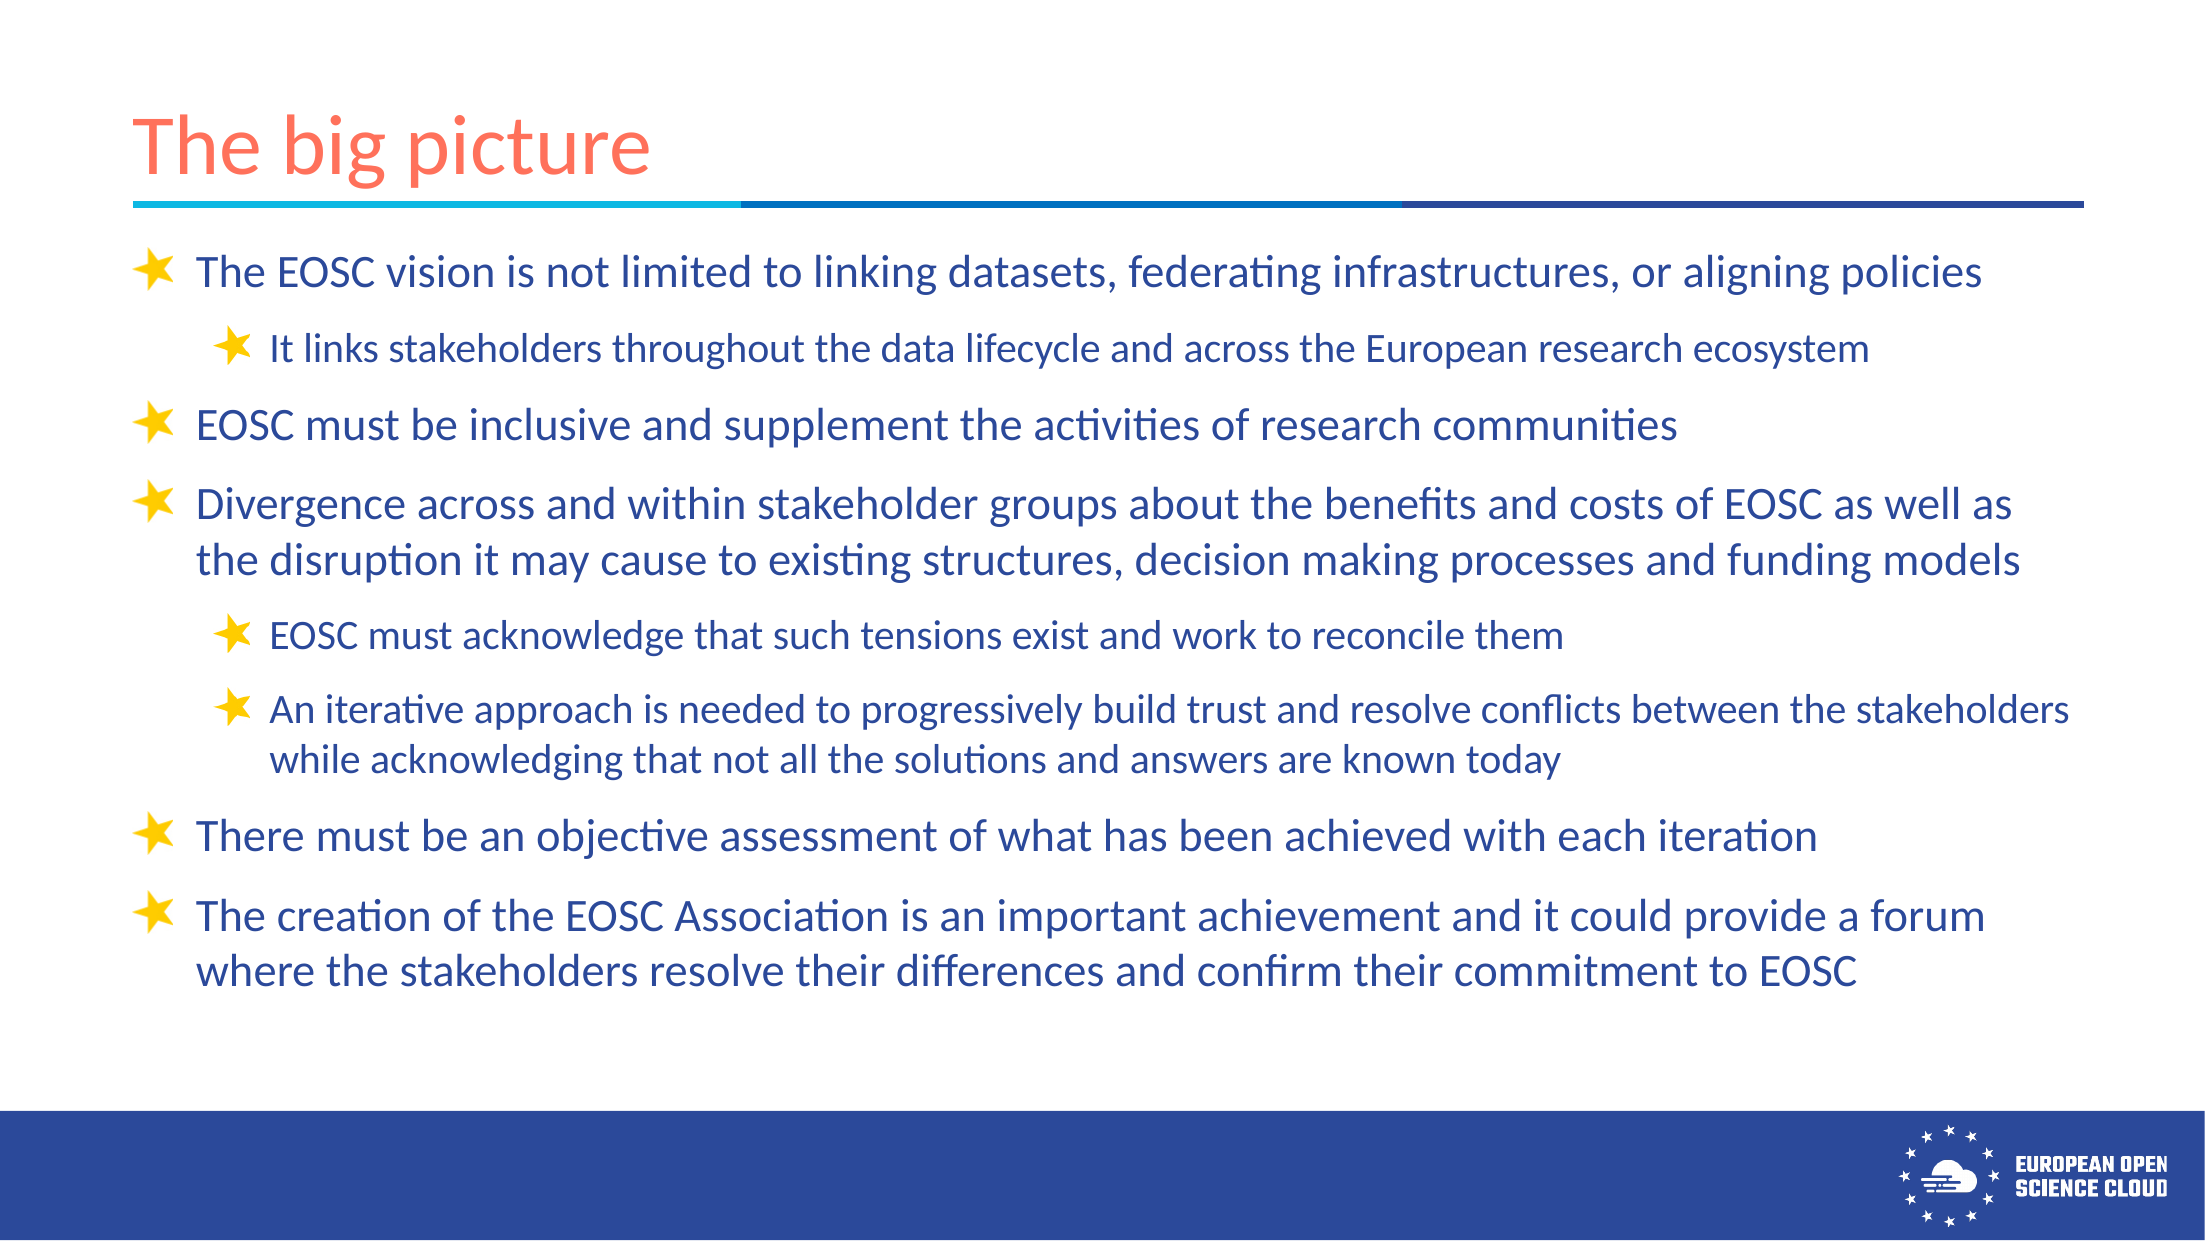

# The big picture
The EOSC vision is not limited to linking datasets, federating infrastructures, or aligning policies
It links stakeholders throughout the data lifecycle and across the European research ecosystem
EOSC must be inclusive and supplement the activities of research communities
Divergence across and within stakeholder groups about the benefits and costs of EOSC as well as the disruption it may cause to existing structures, decision making processes and funding models
EOSC must acknowledge that such tensions exist and work to reconcile them
An iterative approach is needed to progressively build trust and resolve conflicts between the stakeholders while acknowledging that not all the solutions and answers are known today
There must be an objective assessment of what has been achieved with each iteration
The creation of the EOSC Association is an important achievement and it could provide a forum where the stakeholders resolve their differences and confirm their commitment to EOSC